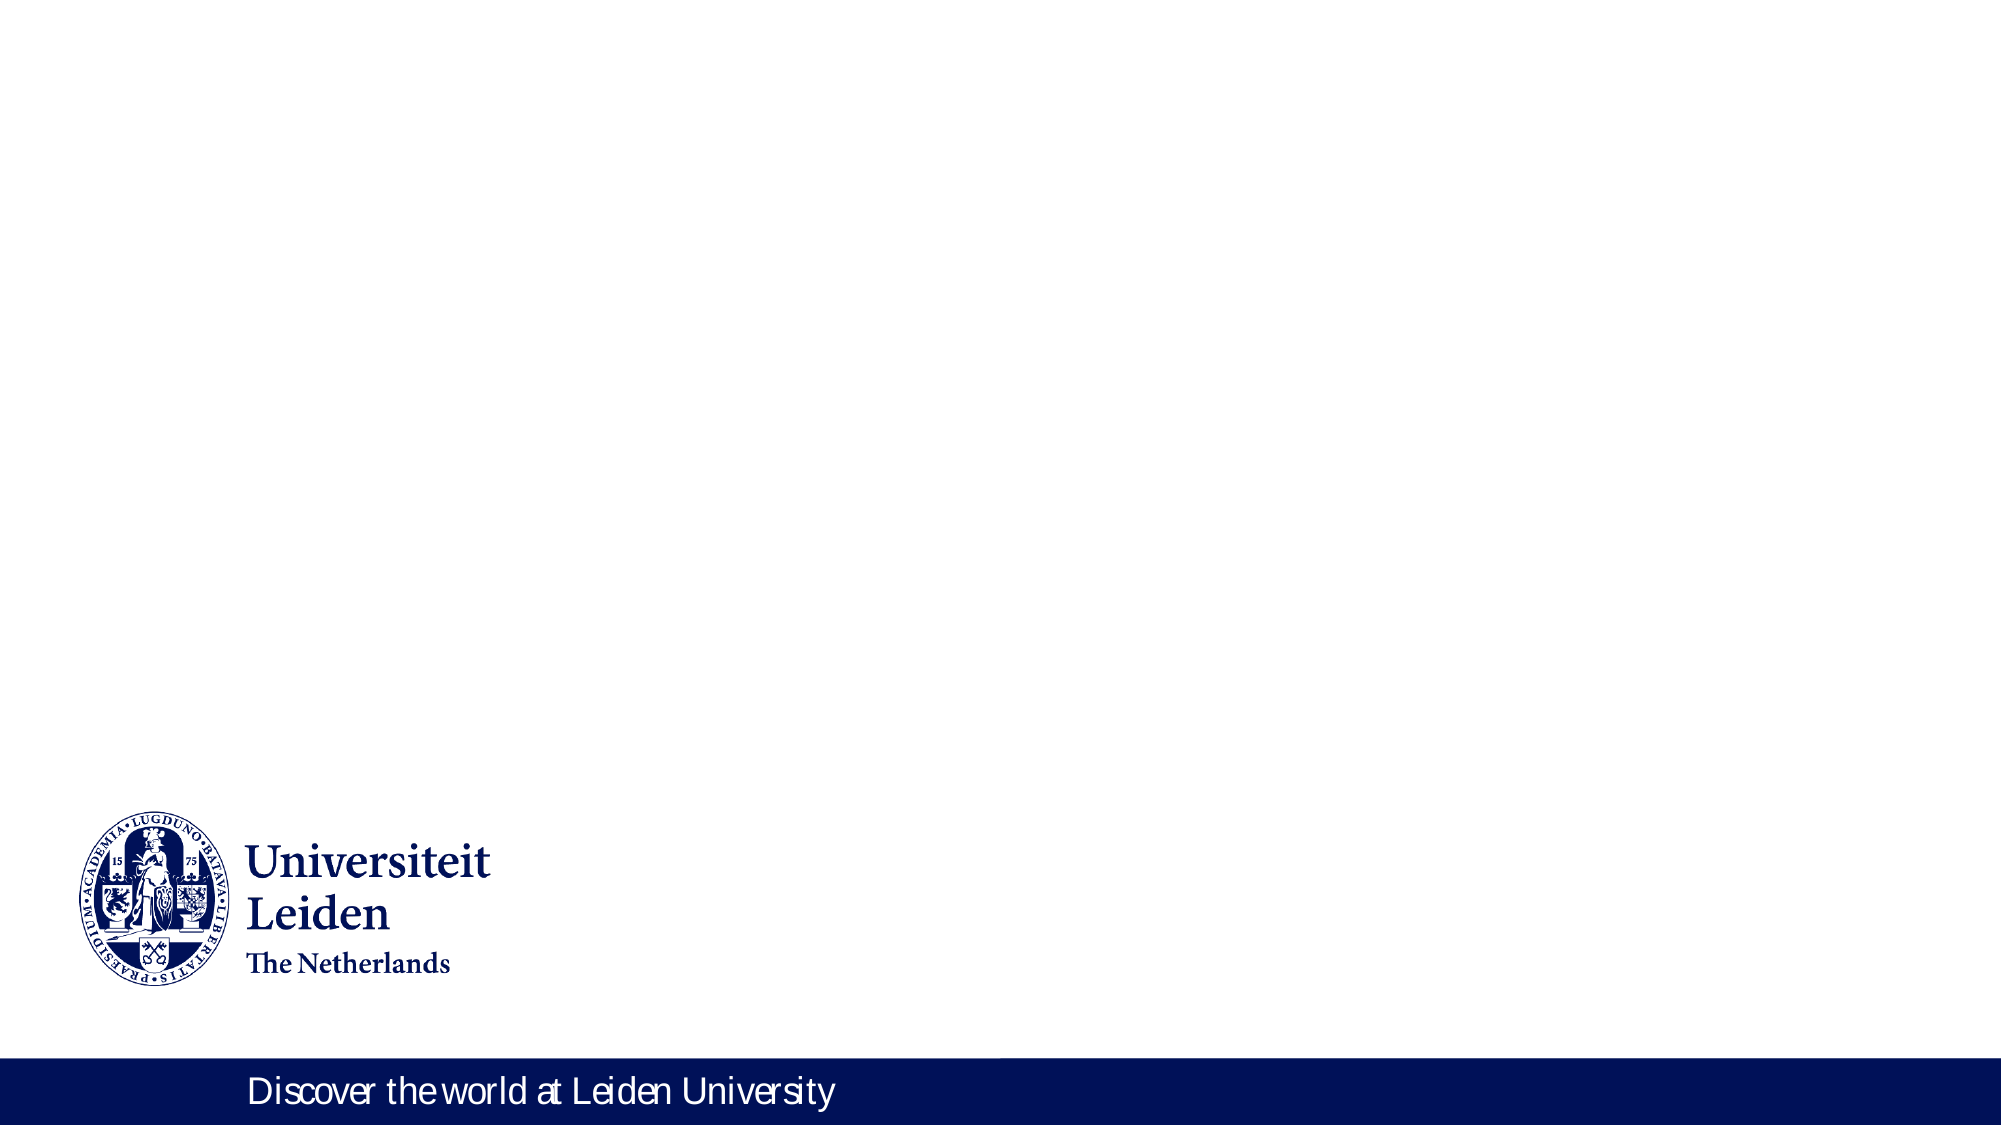

# Audience Metrics
Tomás Dodds | Leiden